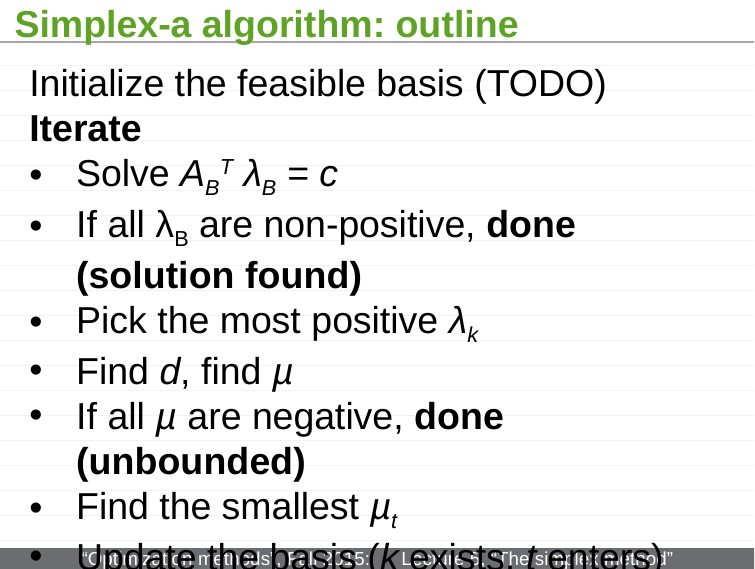

# Simplex-a algorithm: outline
Initialize the feasible basis (TODO)
Iterate
Solve ABT λB = c
If all λB are non-positive, done (solution found)
Pick the most positive λk
Find d, find µ
If all µ are negative, done (unbounded)
Find the smallest µt
Update the basis (k exists, t enters)